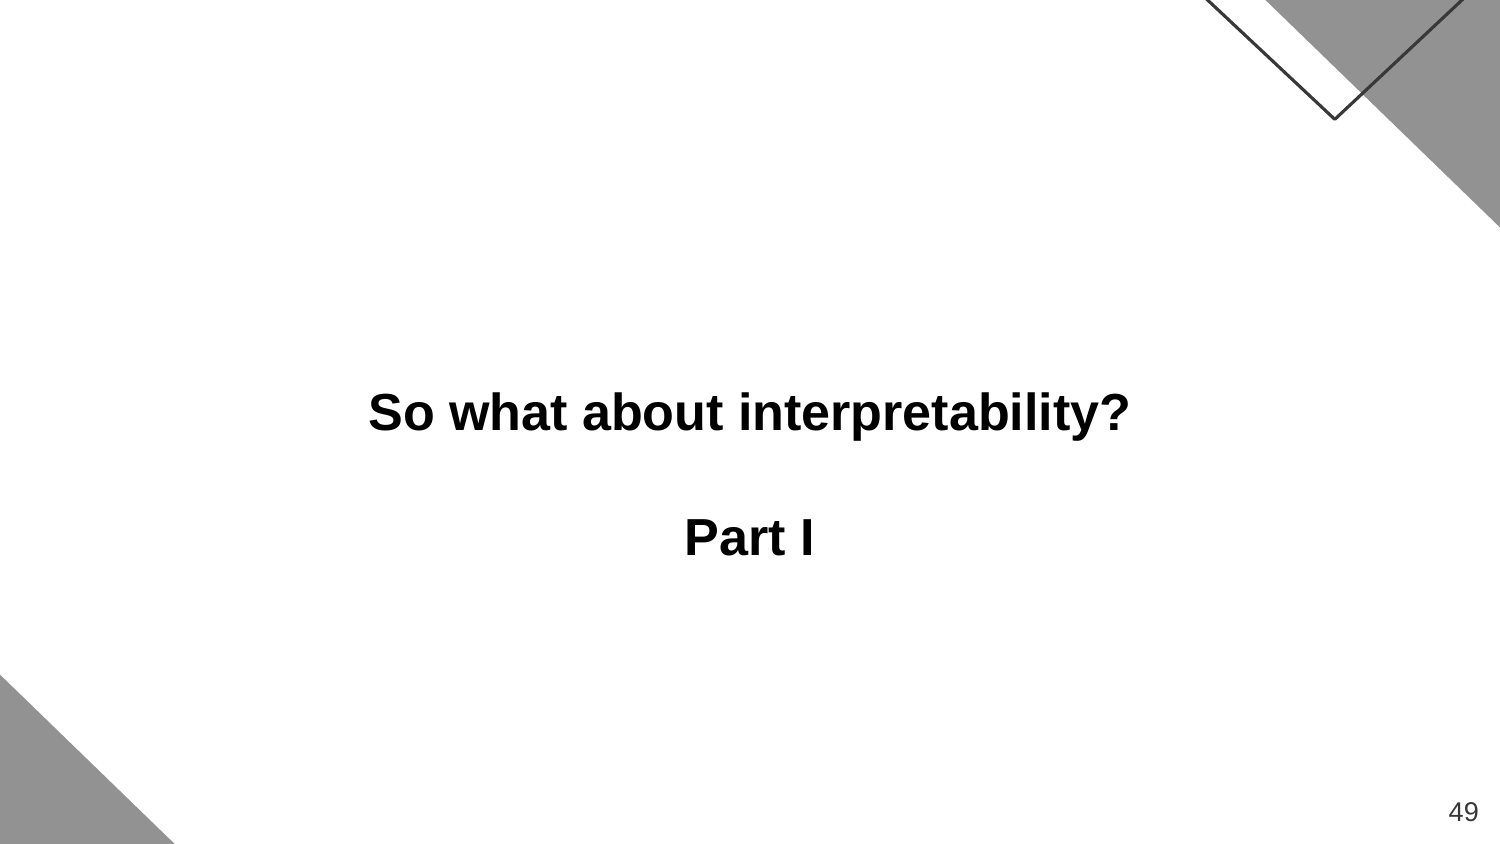

So what about interpretability?

Part I

49